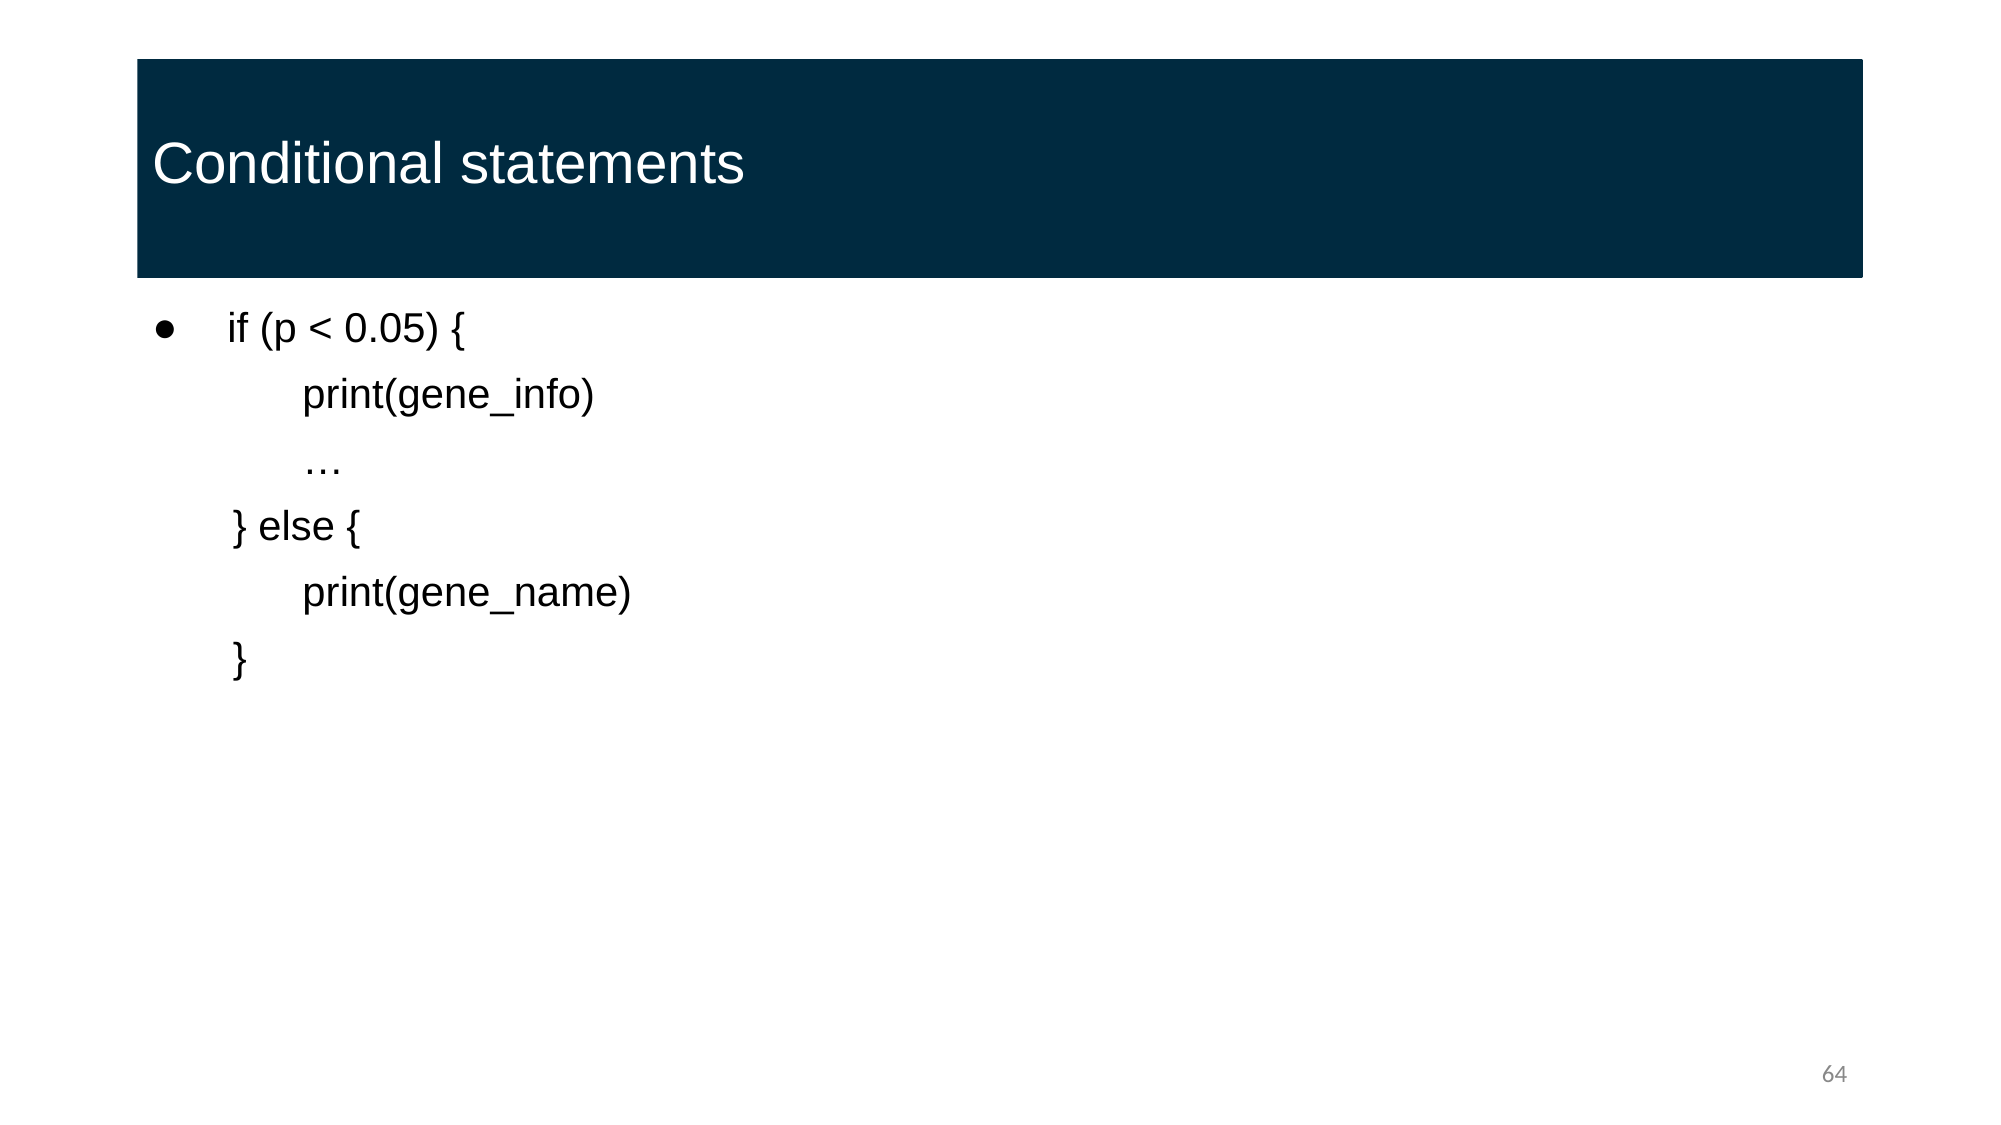

# Conditional statements
if (p < 0.05) {
	print(gene_info)
	…
       } else {
	print(gene_name)
       }
64